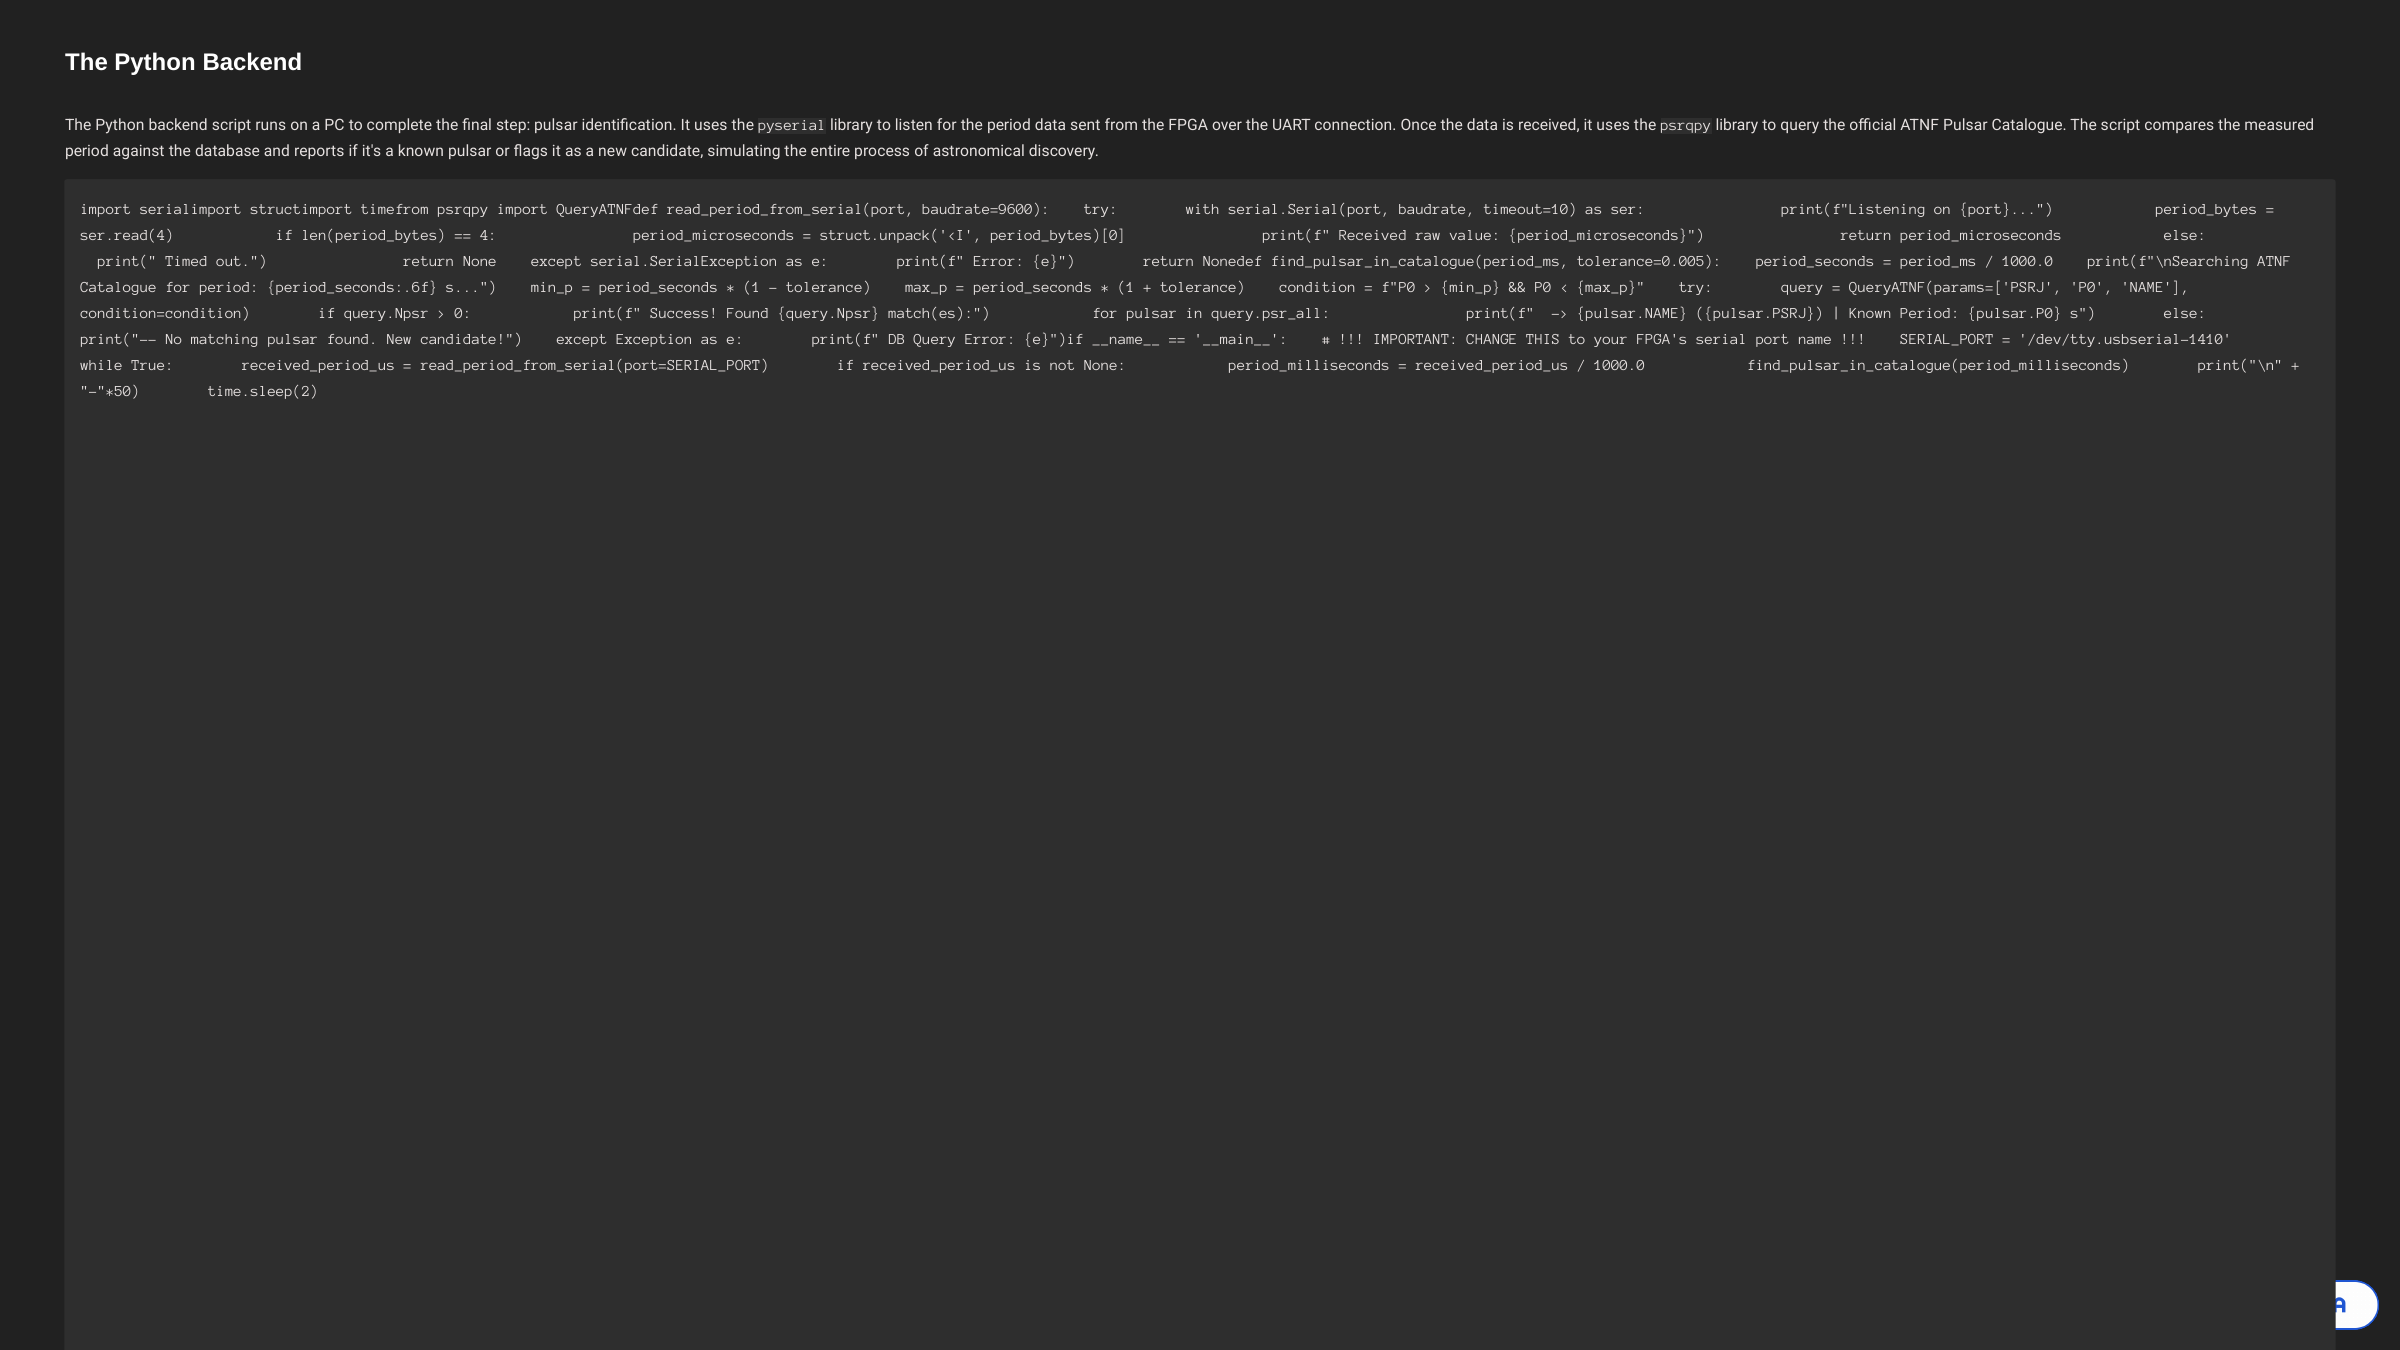

The Python Backend
The Python backend script runs on a PC to complete the final step: pulsar identification. It uses the pyserial library to listen for the period data sent from the FPGA over the UART connection. Once the data is received, it uses the psrqpy library to query the official ATNF Pulsar Catalogue. The script compares the measured period against the database and reports if it's a known pulsar or flags it as a new candidate, simulating the entire process of astronomical discovery.

import serialimport structimport timefrom psrqpy import QueryATNFdef read_period_from_serial(port, baudrate=9600):    try:        with serial.Serial(port, baudrate, timeout=10) as ser:                print(f"Listening on {port}...")            period_bytes = ser.read(4)            if len(period_bytes) == 4:                period_microseconds = struct.unpack('<I', period_bytes)[0]                print(f" Received raw value: {period_microseconds}")                return period_microseconds            else:                print(" Timed out.")                return None    except serial.SerialException as e:        print(f" Error: {e}")        return Nonedef find_pulsar_in_catalogue(period_ms, tolerance=0.005):    period_seconds = period_ms / 1000.0    print(f"\nSearching ATNF Catalogue for period: {period_seconds:.6f} s...")    min_p = period_seconds * (1 - tolerance)    max_p = period_seconds * (1 + tolerance)    condition = f"P0 > {min_p} && P0 < {max_p}"    try:        query = QueryATNF(params=['PSRJ', 'P0', 'NAME'], condition=condition)        if query.Npsr > 0:            print(f" Success! Found {query.Npsr} match(es):")            for pulsar in query.psr_all:                print(f"  -> {pulsar.NAME} ({pulsar.PSRJ}) | Known Period: {pulsar.P0} s")        else:            print("-- No matching pulsar found. New candidate!")    except Exception as e:        print(f" DB Query Error: {e}")if __name__ == '__main__':    # !!! IMPORTANT: CHANGE THIS to your FPGA's serial port name !!!    SERIAL_PORT = '/dev/tty.usbserial-1410'         while True:        received_period_us = read_period_from_serial(port=SERIAL_PORT)        if received_period_us is not None:            period_milliseconds = received_period_us / 1000.0            find_pulsar_in_catalogue(period_milliseconds)        print("\n" + "-"*50)        time.sleep(2)